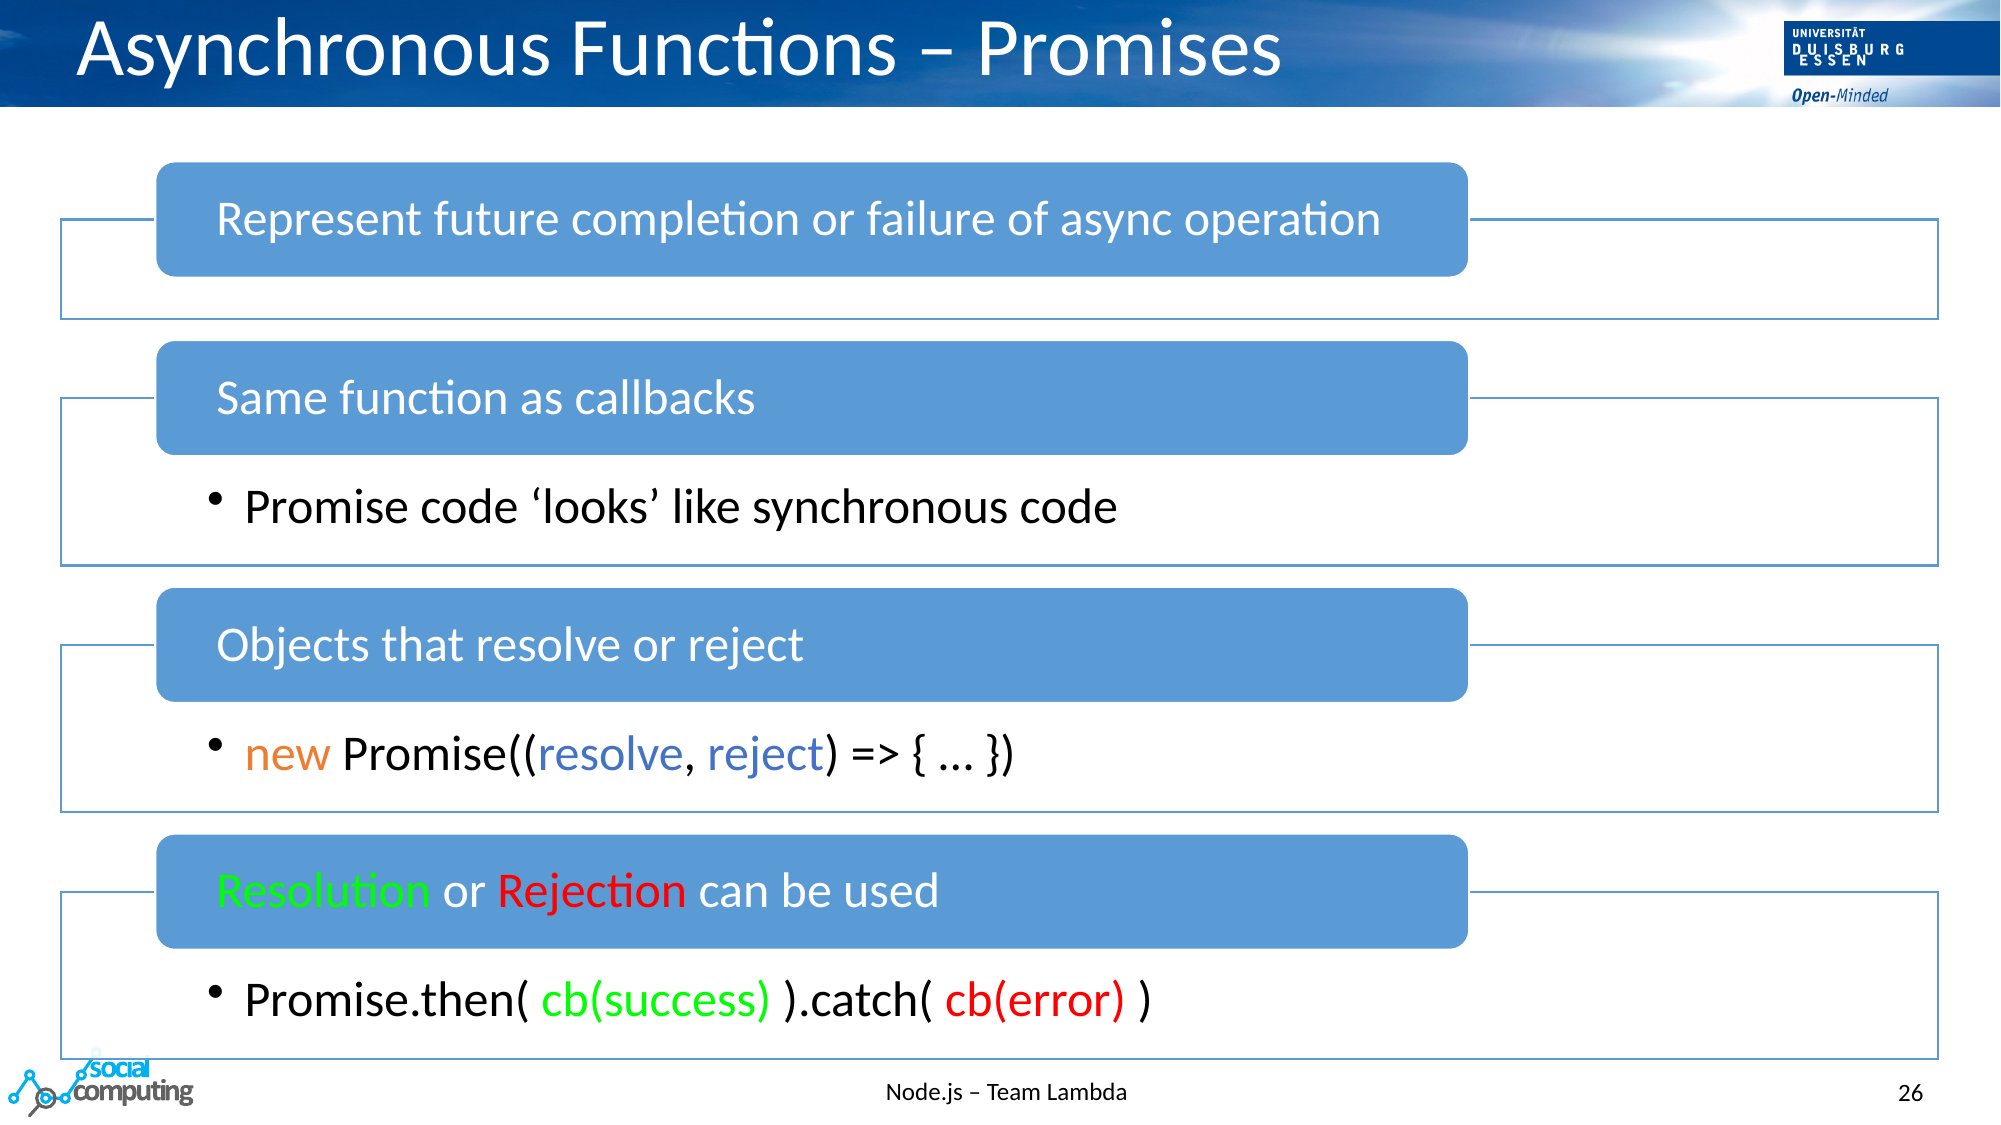

# Asynchronous Functions – Promises
Represent future completion or failure of async operation
Promise code ‘looks’ like synchronous code
Same function as callbacks
new Promise((resolve, reject) => { … })
Objects that resolve or reject
Promise.then( cb(success) ).catch( cb(error) )
Resolution or Rejection can be used
Node.js – Team Lambda
26